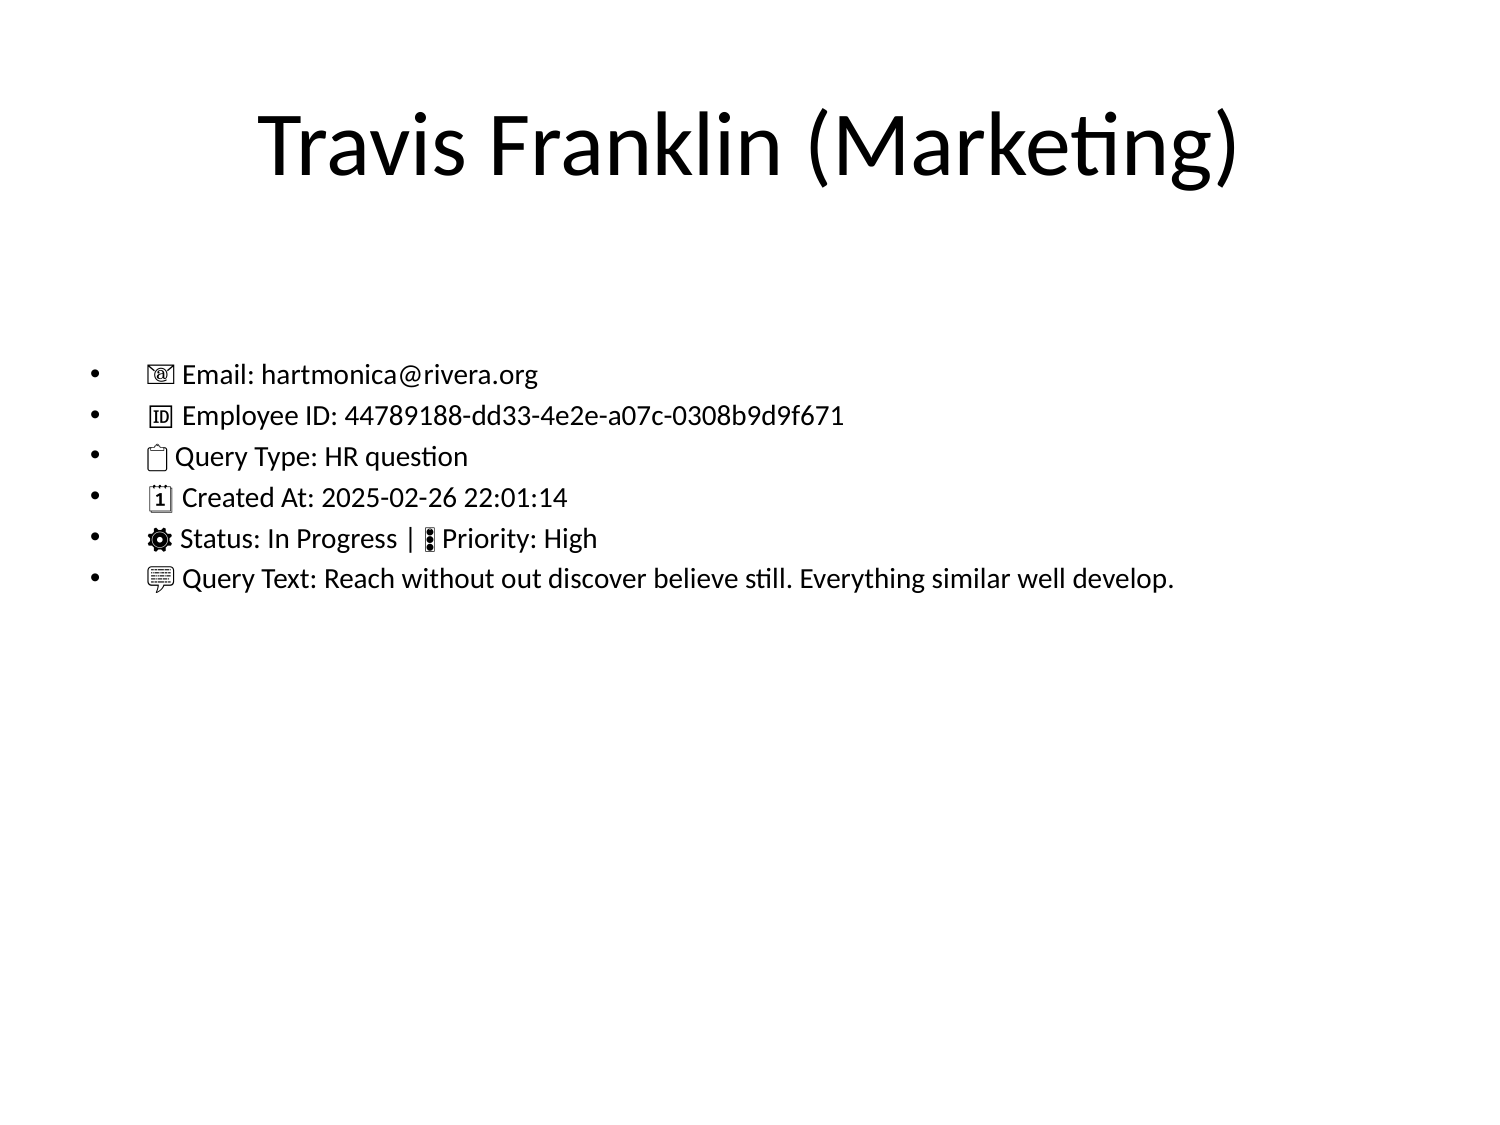

# Travis Franklin (Marketing)

📧 Email: hartmonica@rivera.org
🆔 Employee ID: 44789188-dd33-4e2e-a07c-0308b9d9f671
📋 Query Type: HR question
🗓 Created At: 2025-02-26 22:01:14
⚙ Status: In Progress | 🚦 Priority: High
💬 Query Text: Reach without out discover believe still. Everything similar well develop.